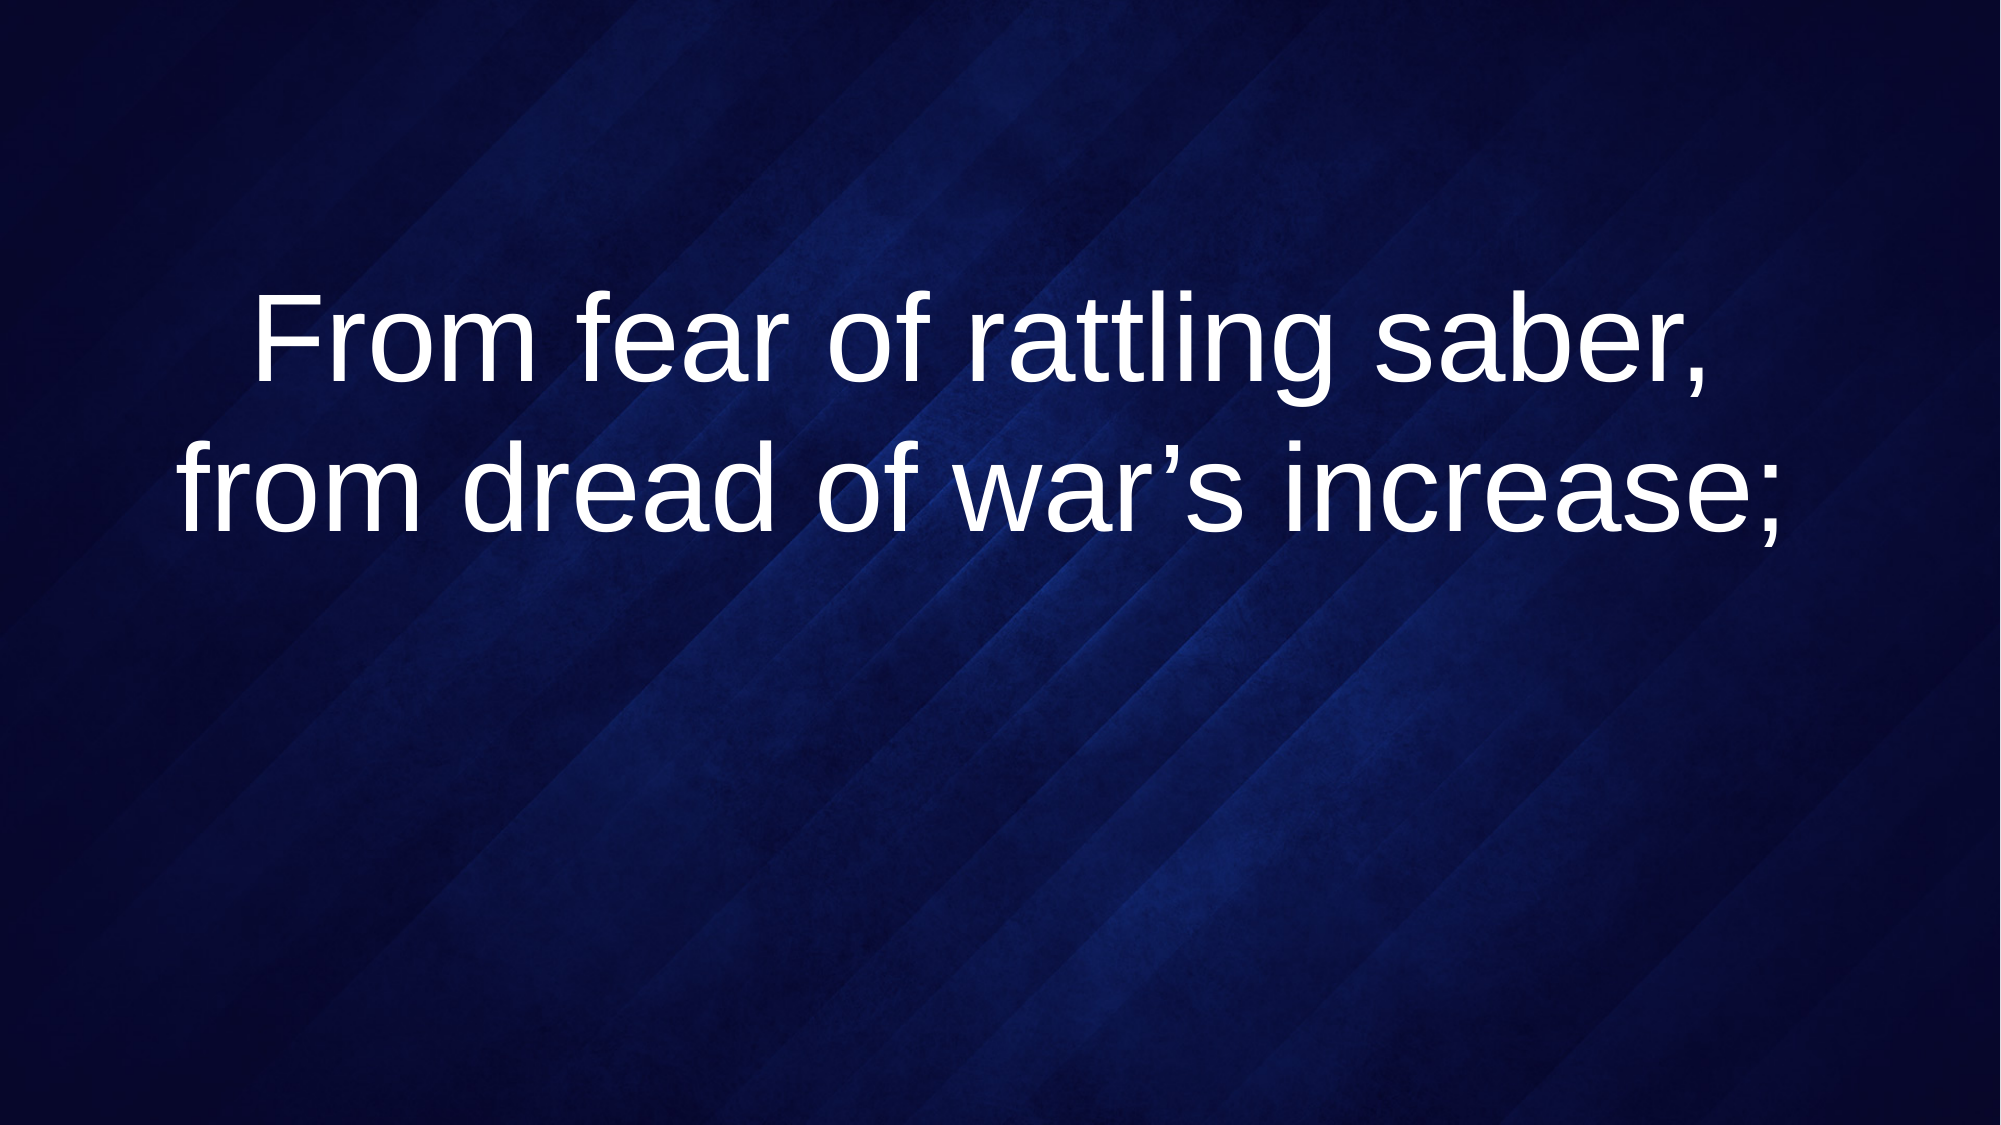

# From fear of rattling saber, from dread of war’s increase;